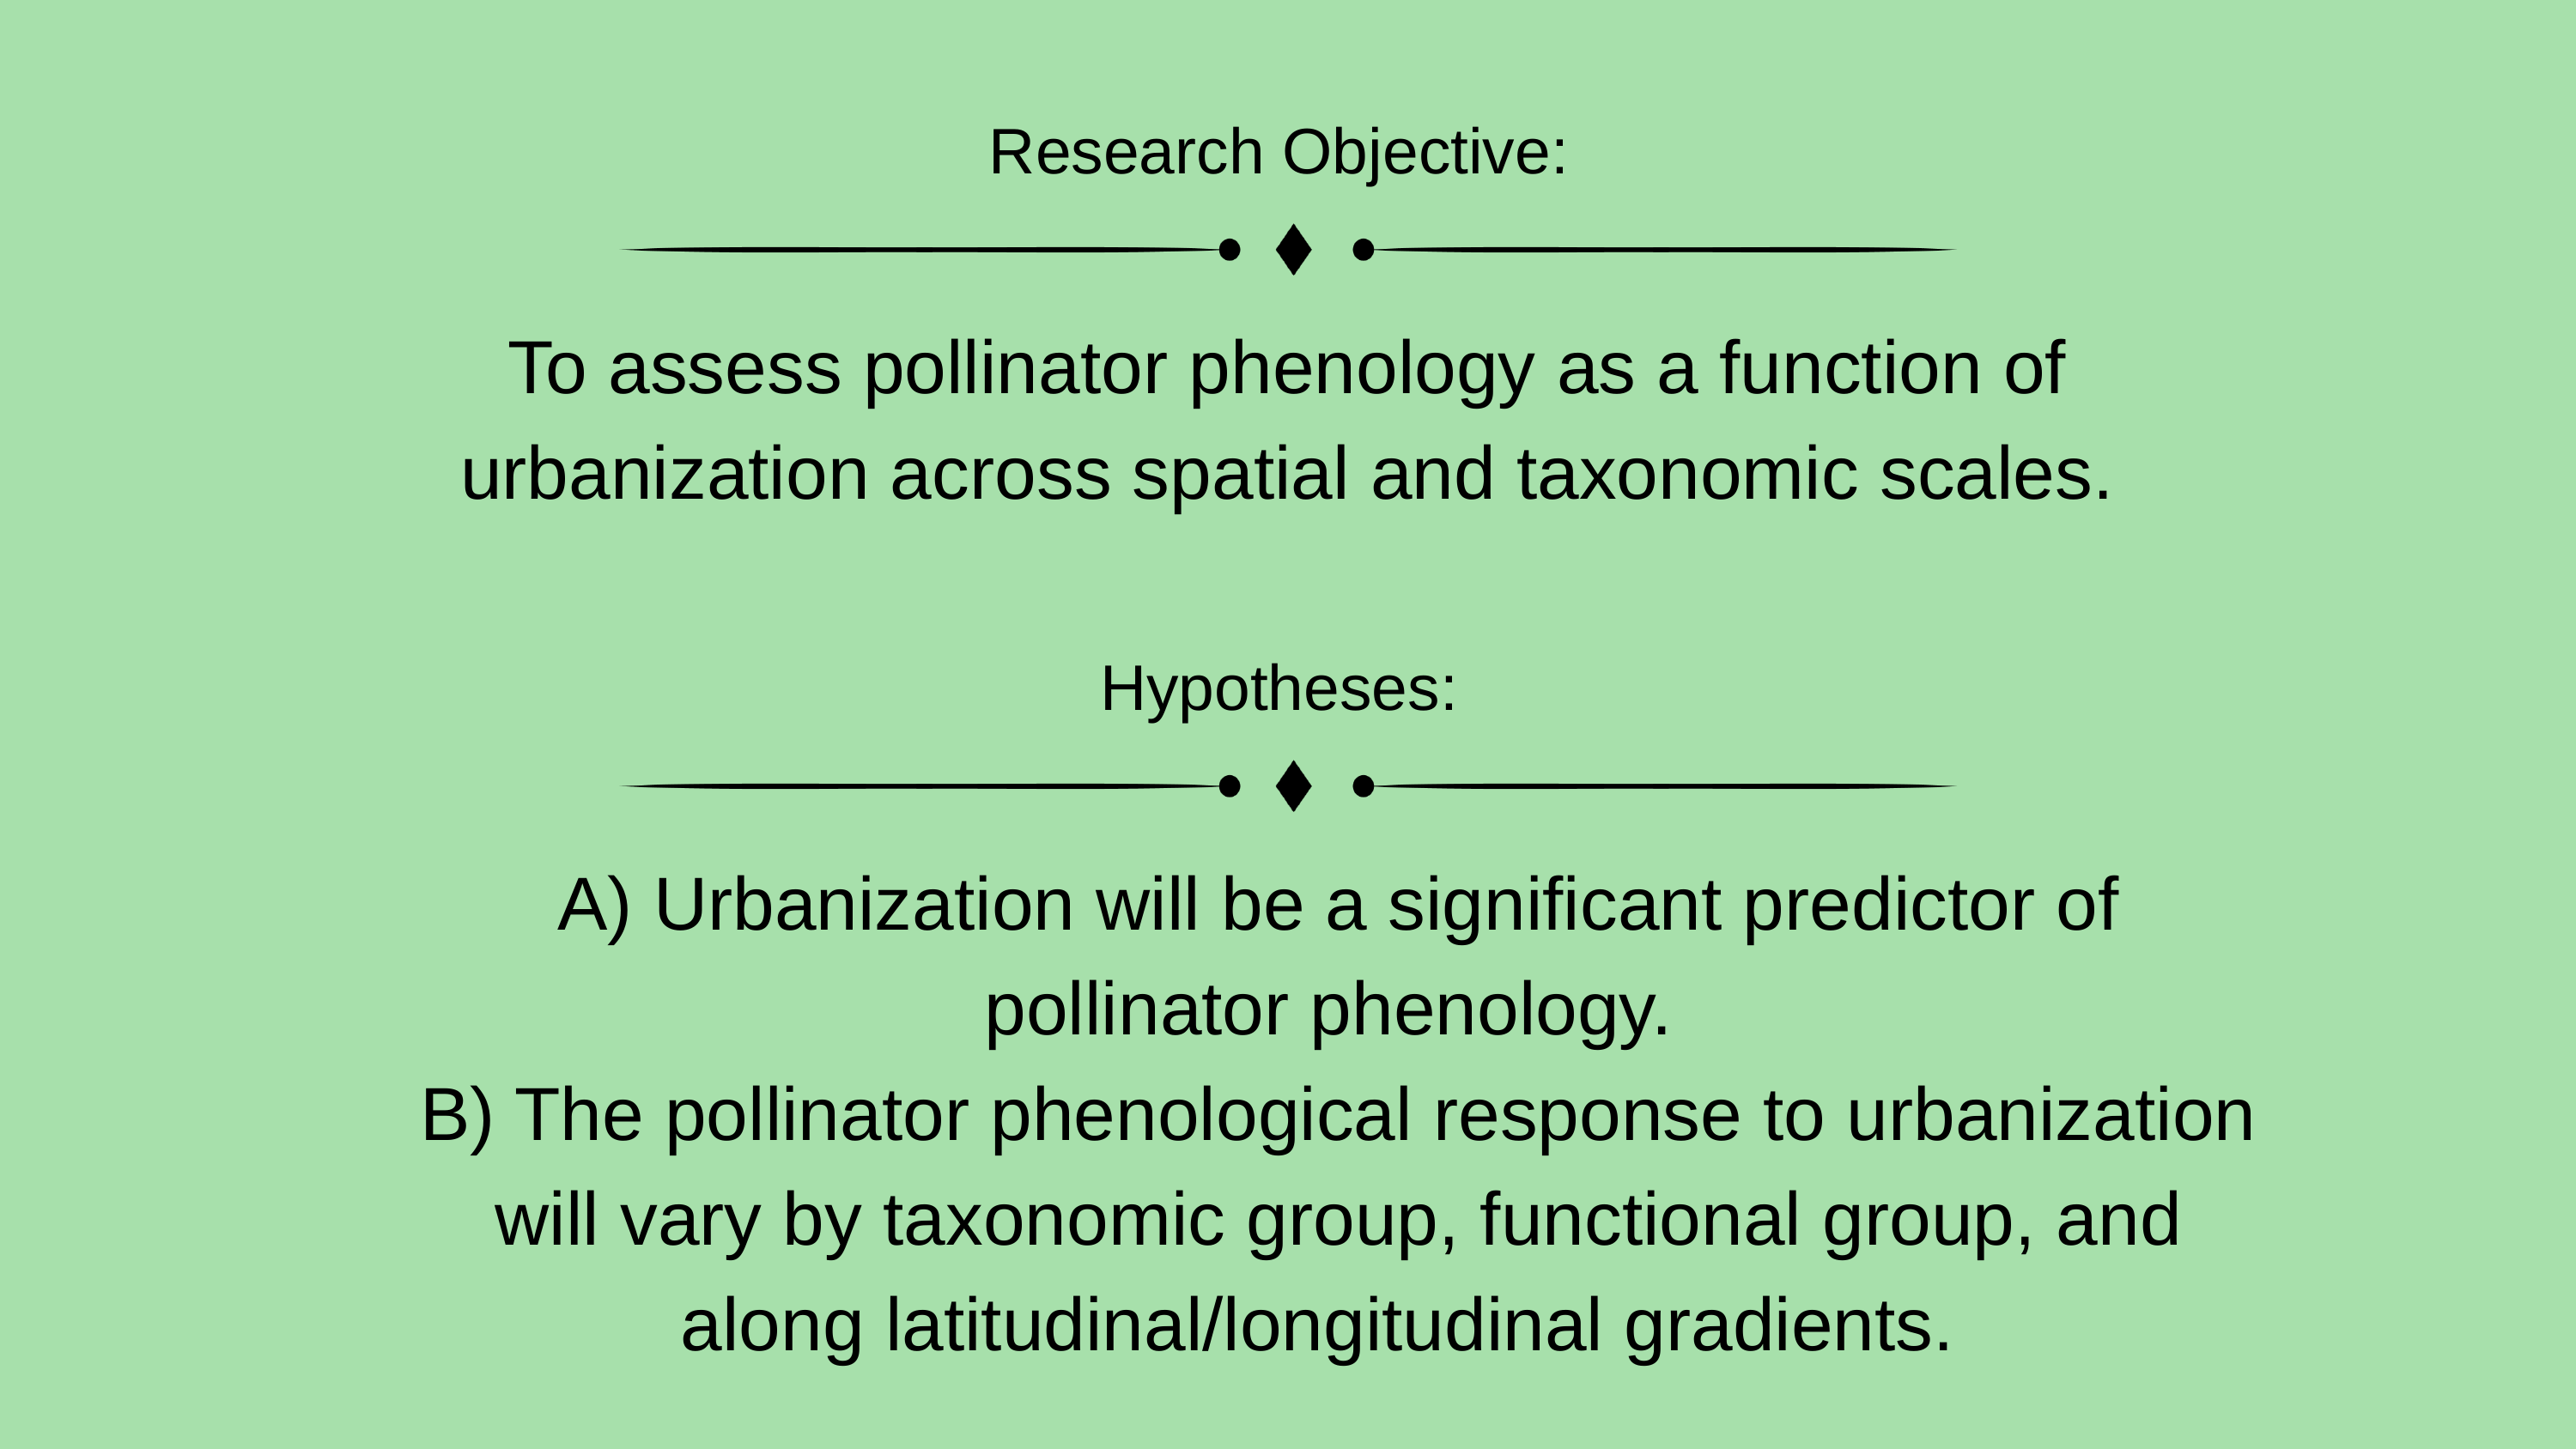

Research Objective:

To assess pollinator phenology as a function of urbanization across spatial and taxonomic scales.
Hypotheses:

A) Urbanization will be a significant predictor of pollinator phenology.
B) The pollinator phenological response to urbanization will vary by taxonomic group, functional group, and along latitudinal/longitudinal gradients.